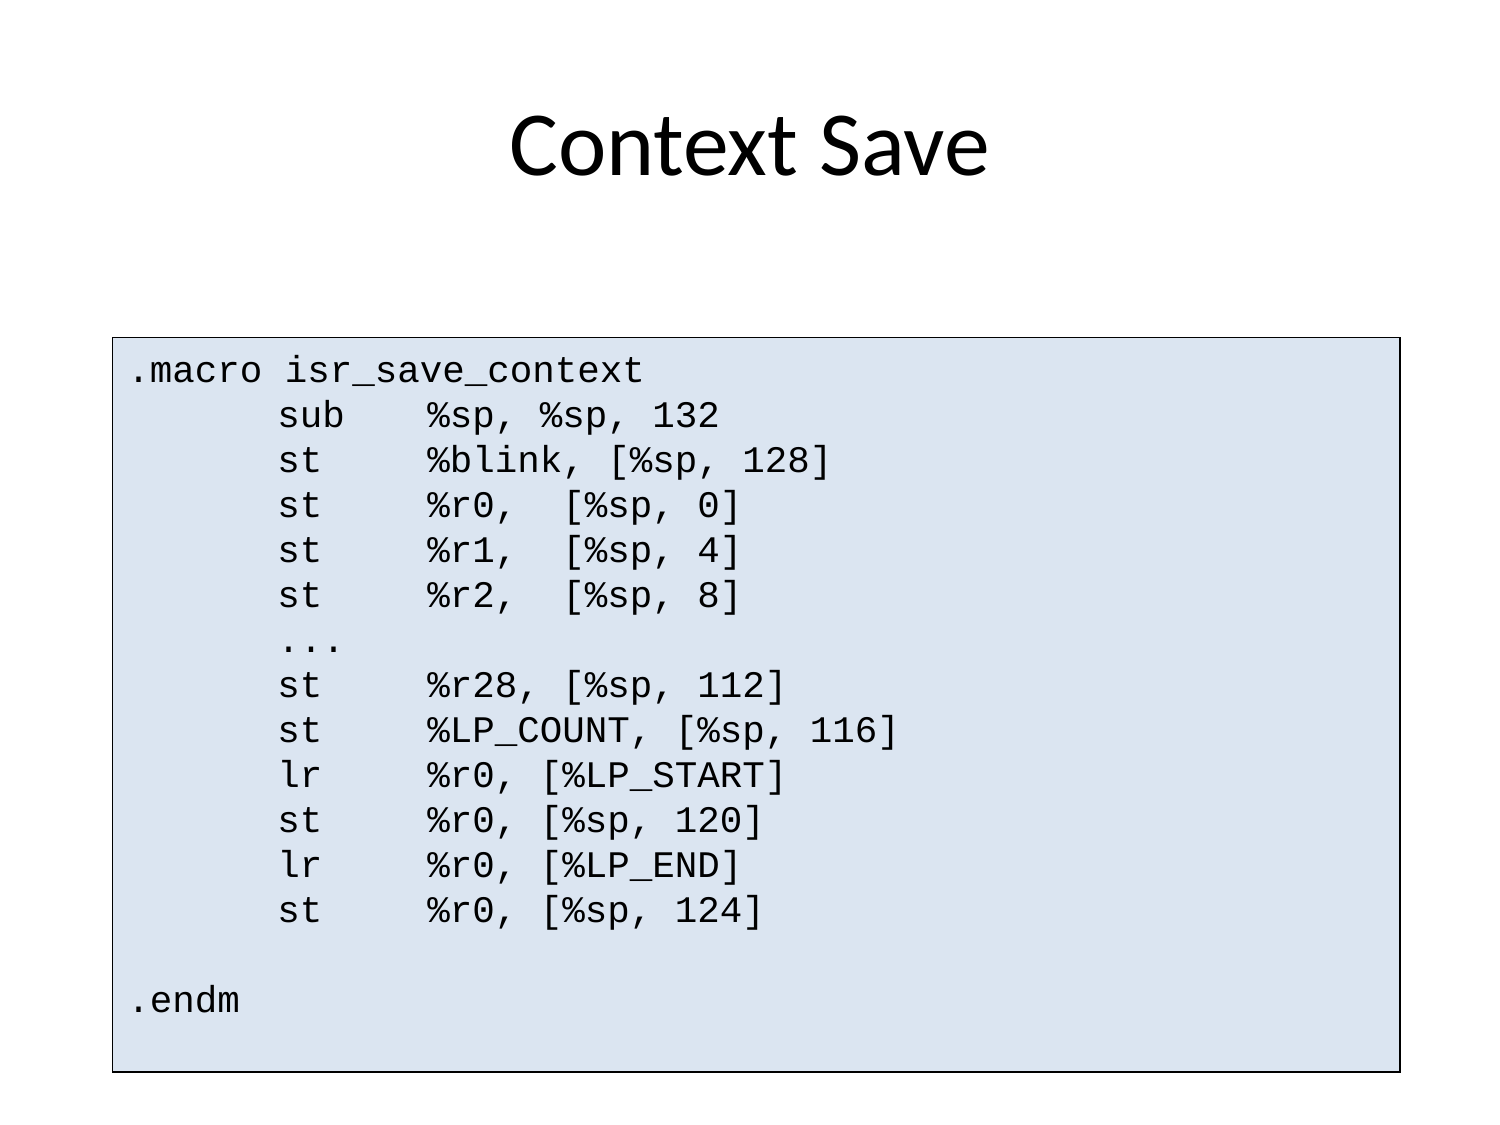

# Context Save
.macro isr_save_context
	sub	%sp, %sp, 132
	st	%blink, [%sp, 128]
	st	%r0,  [%sp, 0]
	st	%r1,  [%sp, 4]
	st	%r2,  [%sp, 8]
	...
	st	%r28, [%sp, 112]
	st	%LP_COUNT, [%sp, 116]
	lr	%r0, [%LP_START]
	st	%r0, [%sp, 120]
	lr	%r0, [%LP_END]
	st	%r0, [%sp, 124]

.endm